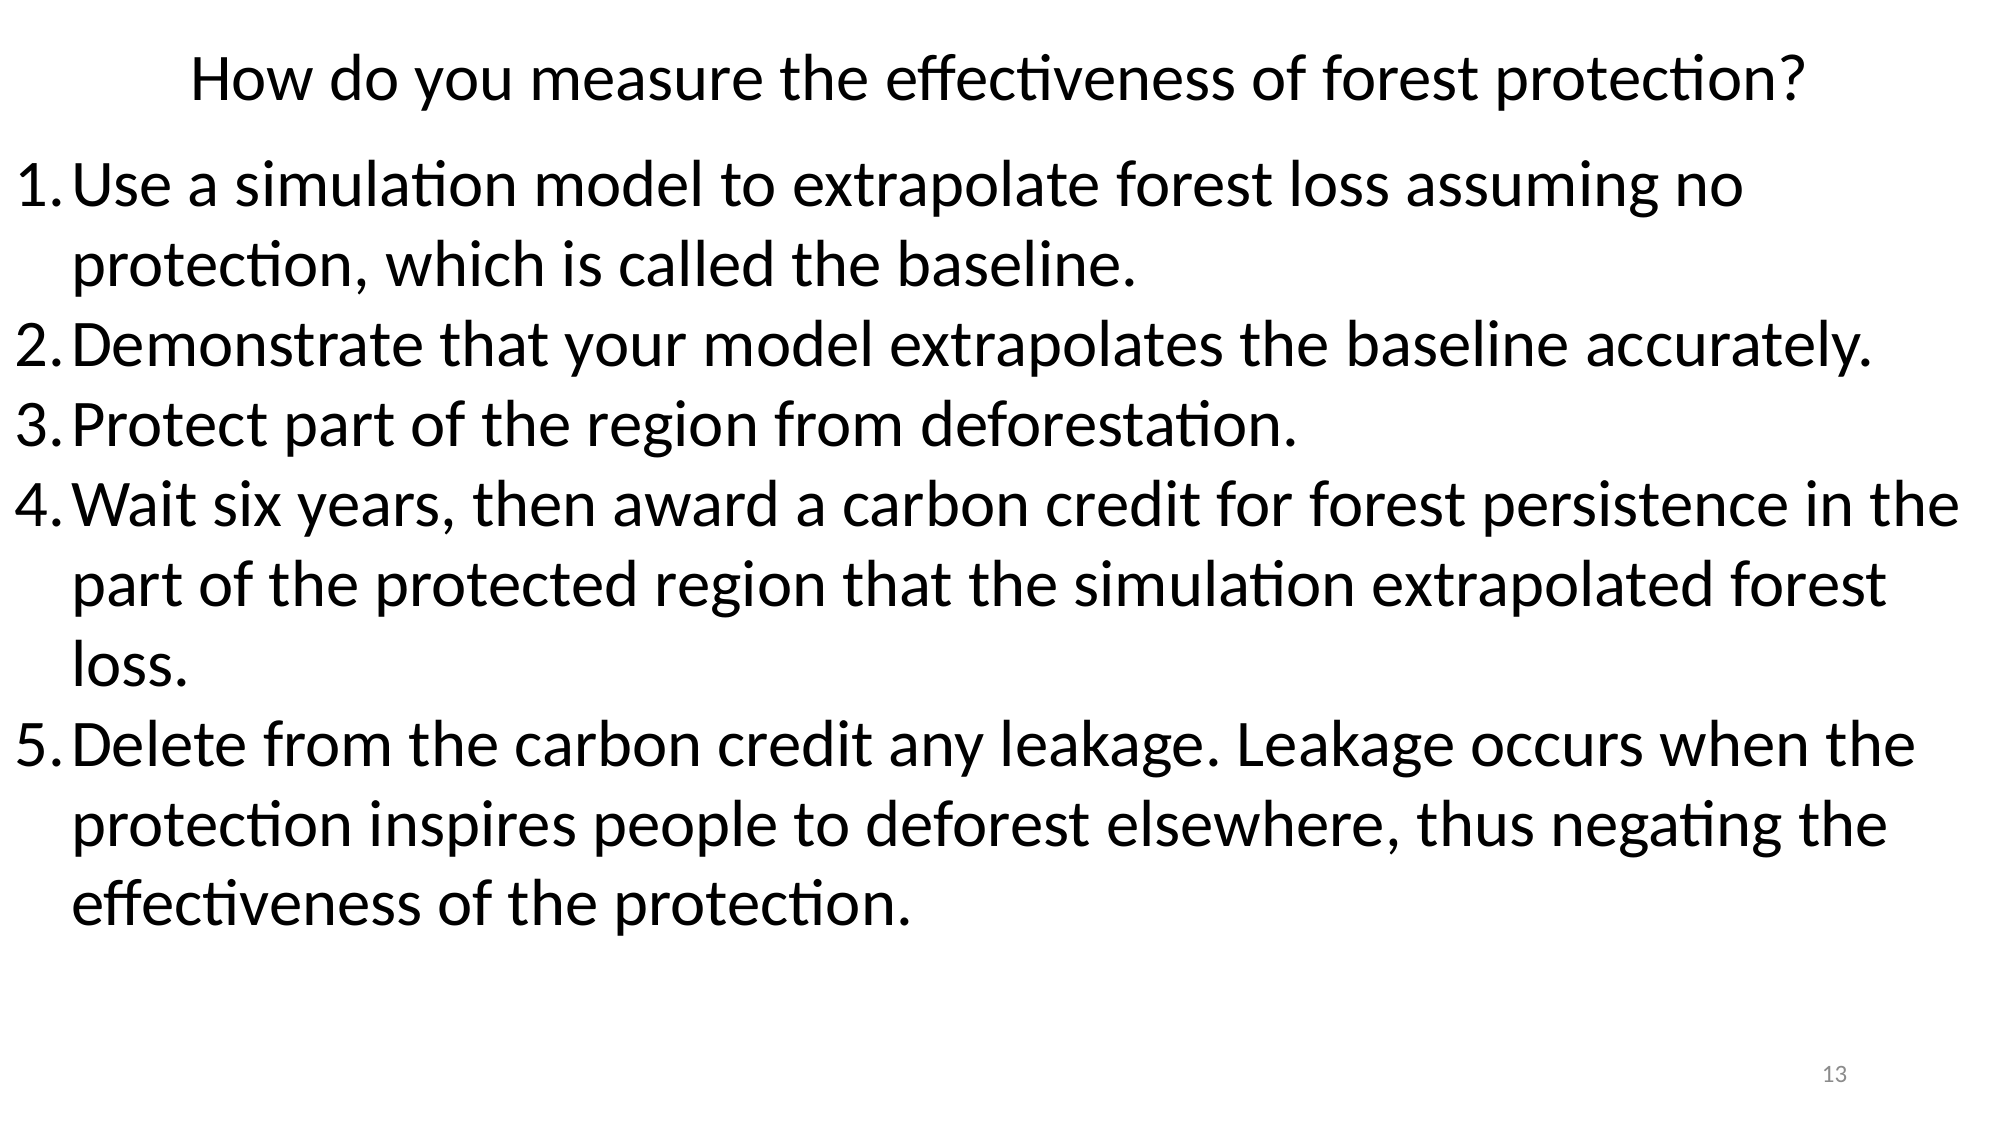

# How do you measure the effectiveness of forest protection?
Use a simulation model to extrapolate forest loss assuming no protection, which is called the baseline.
Demonstrate that your model extrapolates the baseline accurately.
Protect part of the region from deforestation.
Wait six years, then award a carbon credit for forest persistence in the part of the protected region that the simulation extrapolated forest loss.
Delete from the carbon credit any leakage. Leakage occurs when the protection inspires people to deforest elsewhere, thus negating the effectiveness of the protection.
13